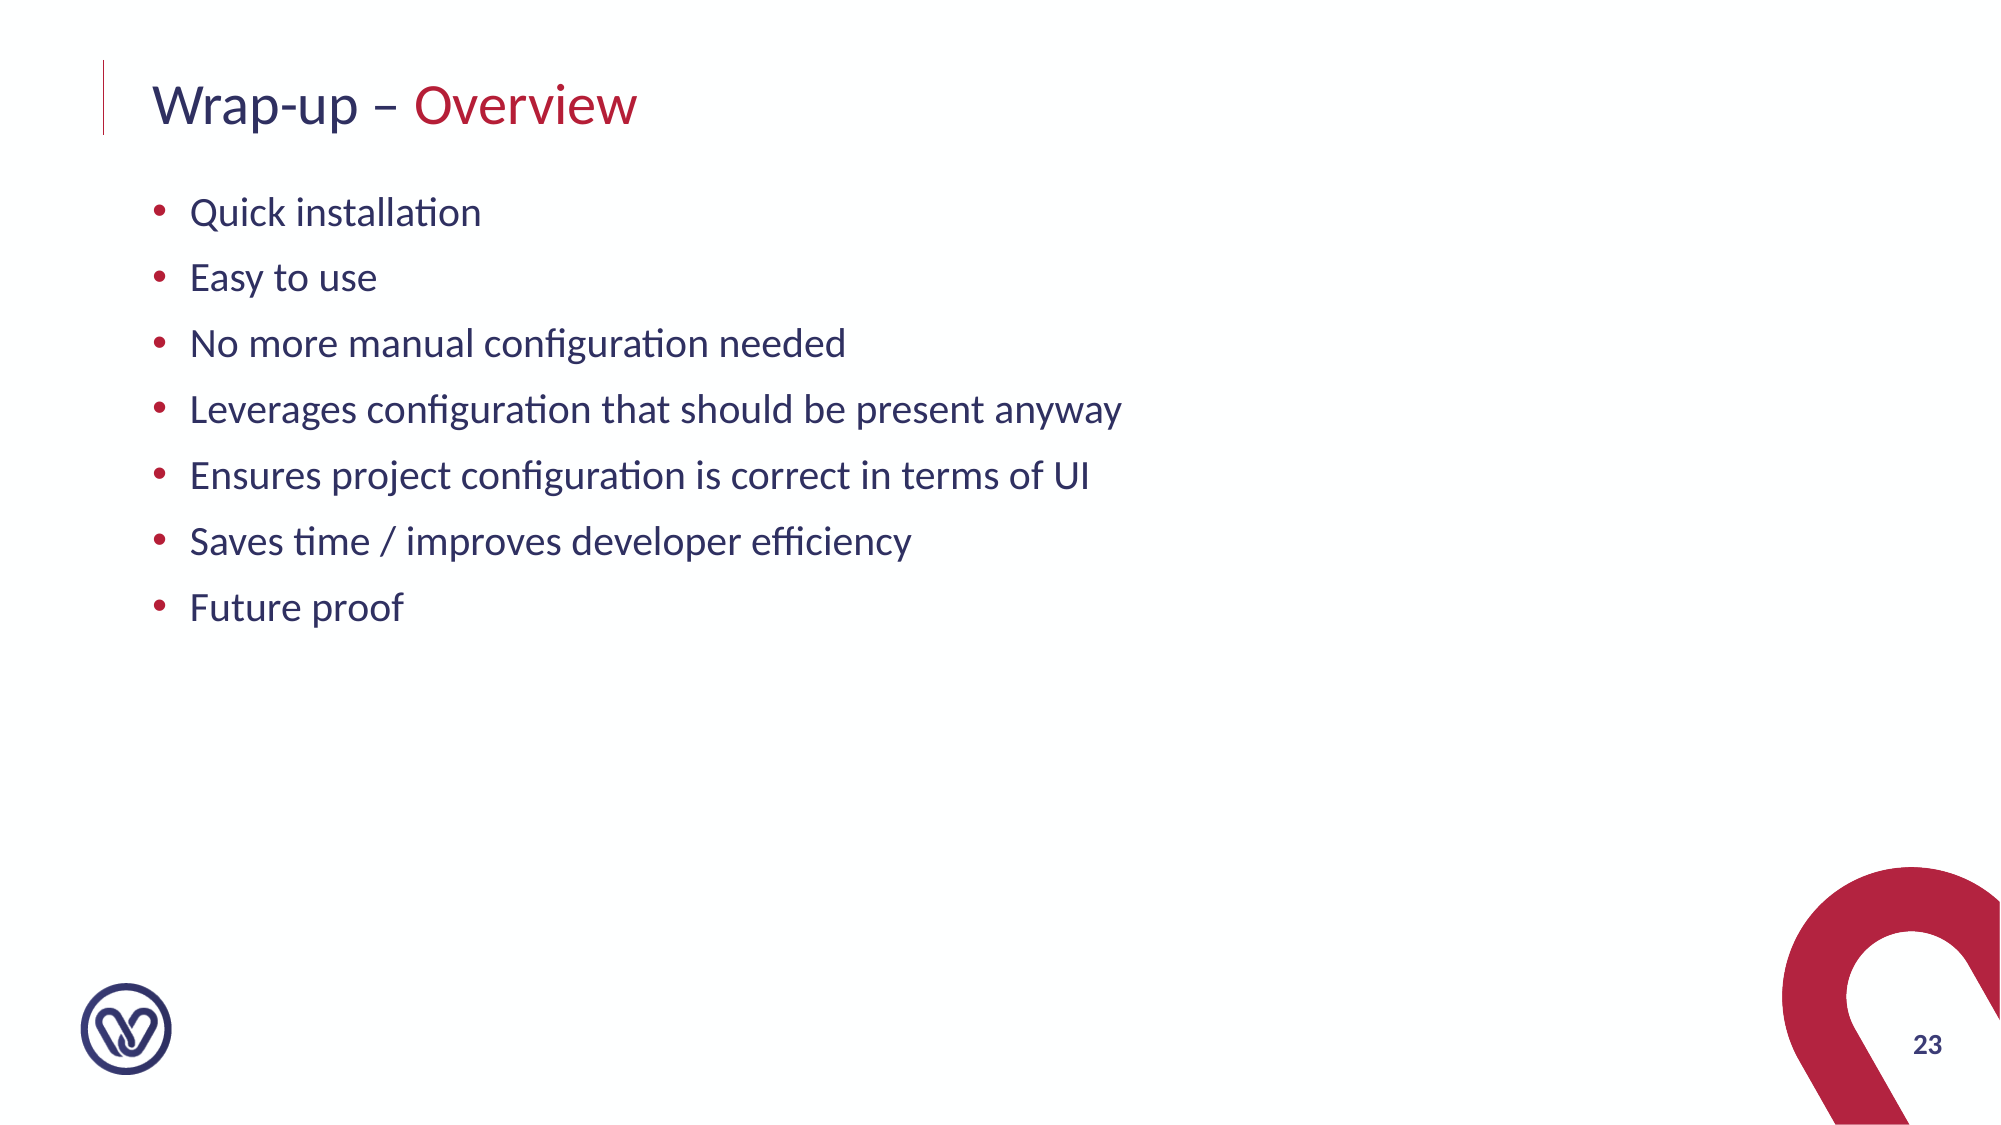

# Wrap-up – Overview
Quick installation
Easy to use
No more manual configuration needed
Leverages configuration that should be present anyway
Ensures project configuration is correct in terms of UI
Saves time / improves developer efficiency
Future proof

23